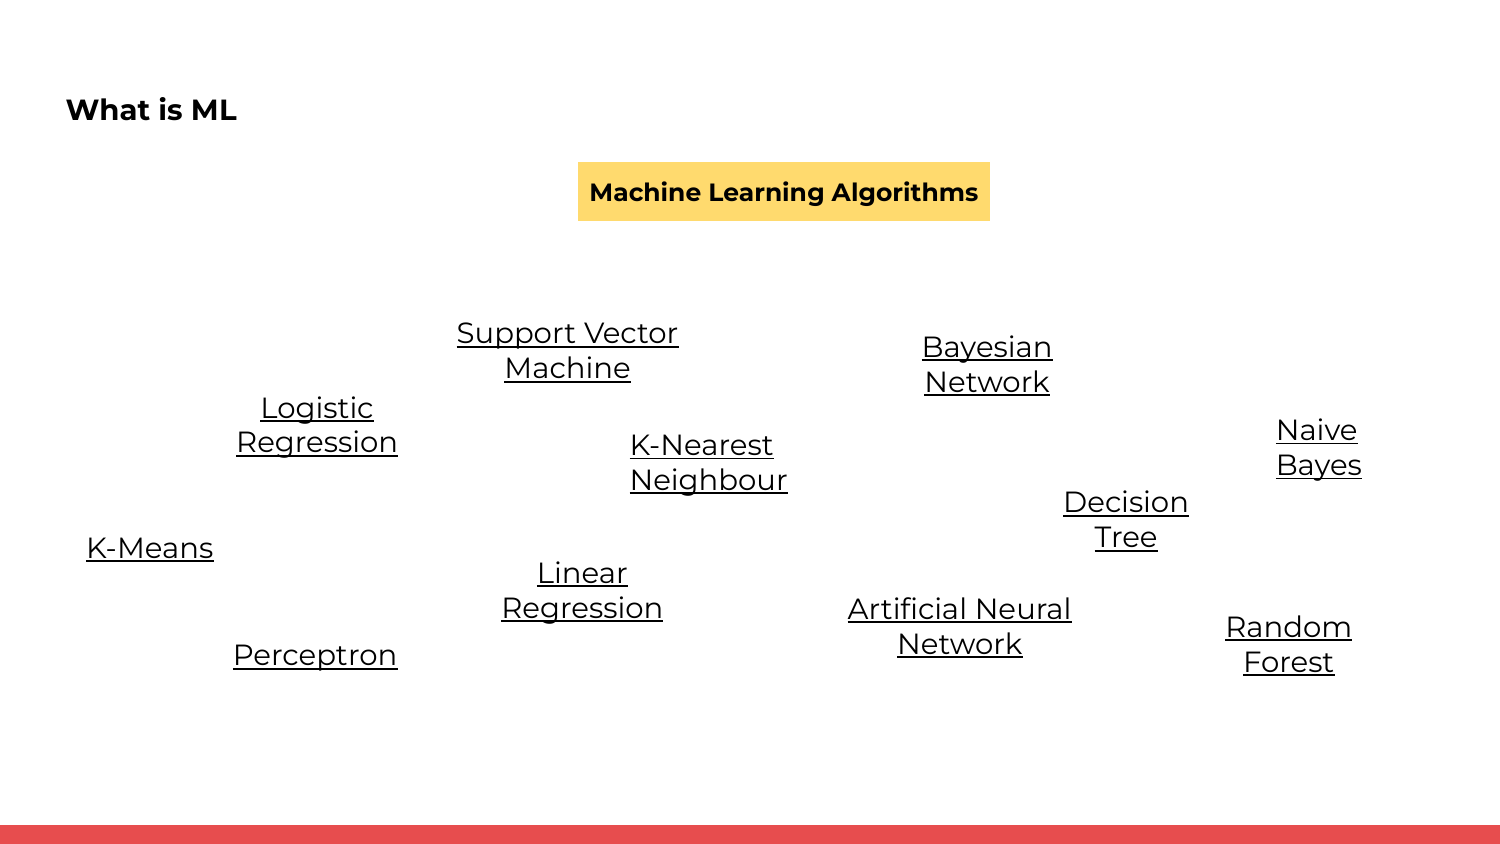

What is ML
Machine Learning Algorithms
Support Vector Machine
Bayesian Network
Logistic Regression
Naive Bayes
K-Nearest Neighbour
Decision Tree
K-Means
Linear Regression
Artificial Neural Network
Random Forest
Perceptron